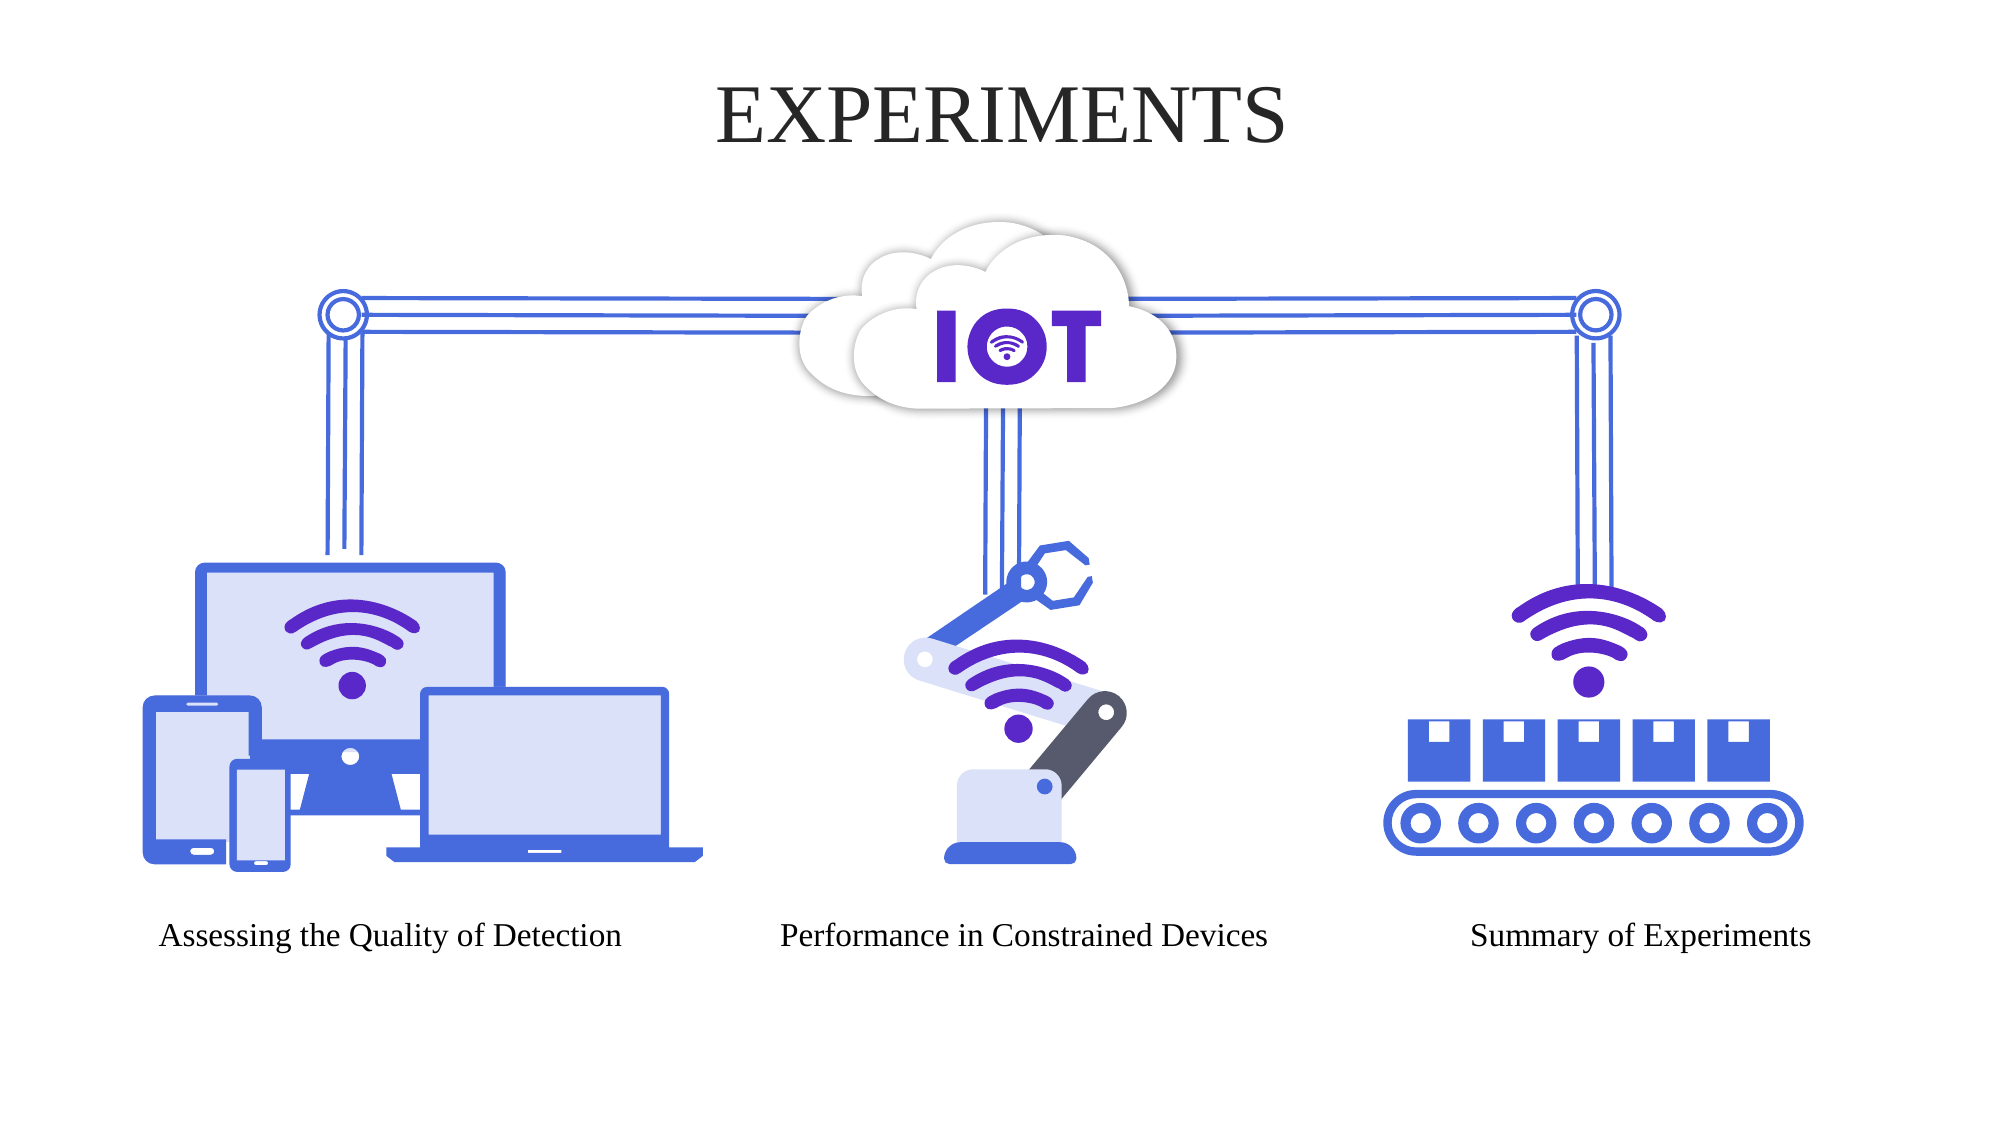

EXPERIMENTS

Assessing the Quality of Detection
Performance in Constrained Devices
Summary of Experiments